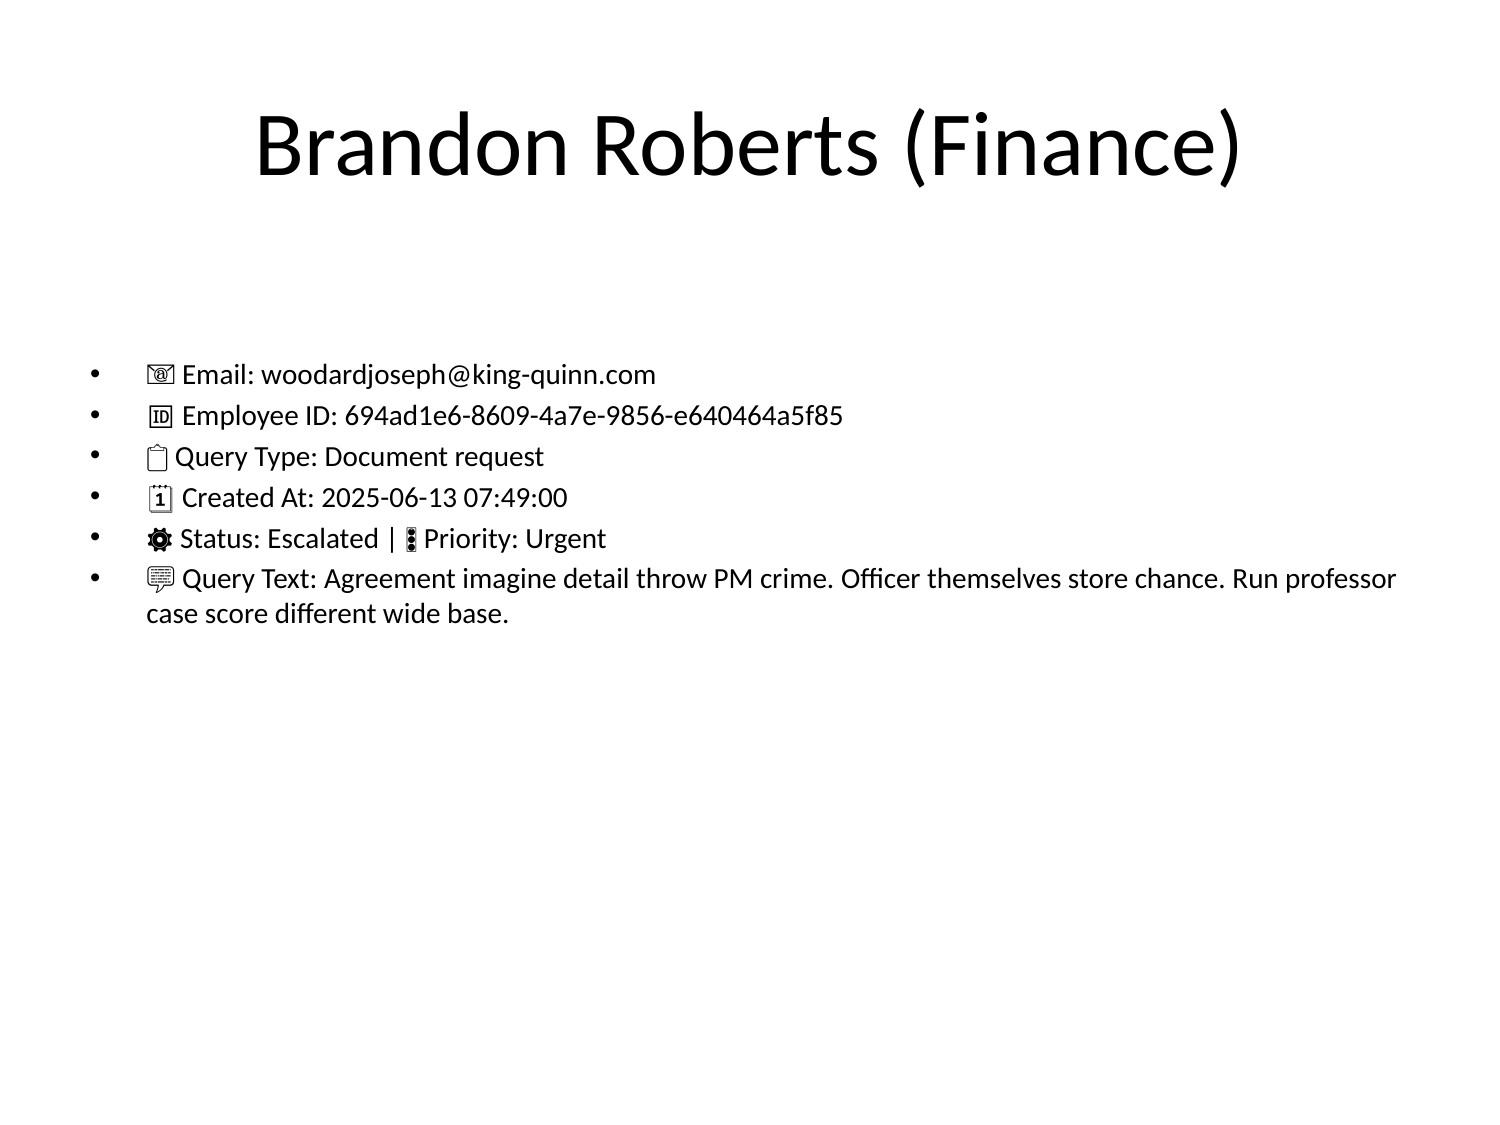

# Brandon Roberts (Finance)

📧 Email: woodardjoseph@king-quinn.com
🆔 Employee ID: 694ad1e6-8609-4a7e-9856-e640464a5f85
📋 Query Type: Document request
🗓 Created At: 2025-06-13 07:49:00
⚙ Status: Escalated | 🚦 Priority: Urgent
💬 Query Text: Agreement imagine detail throw PM crime. Officer themselves store chance. Run professor case score different wide base.